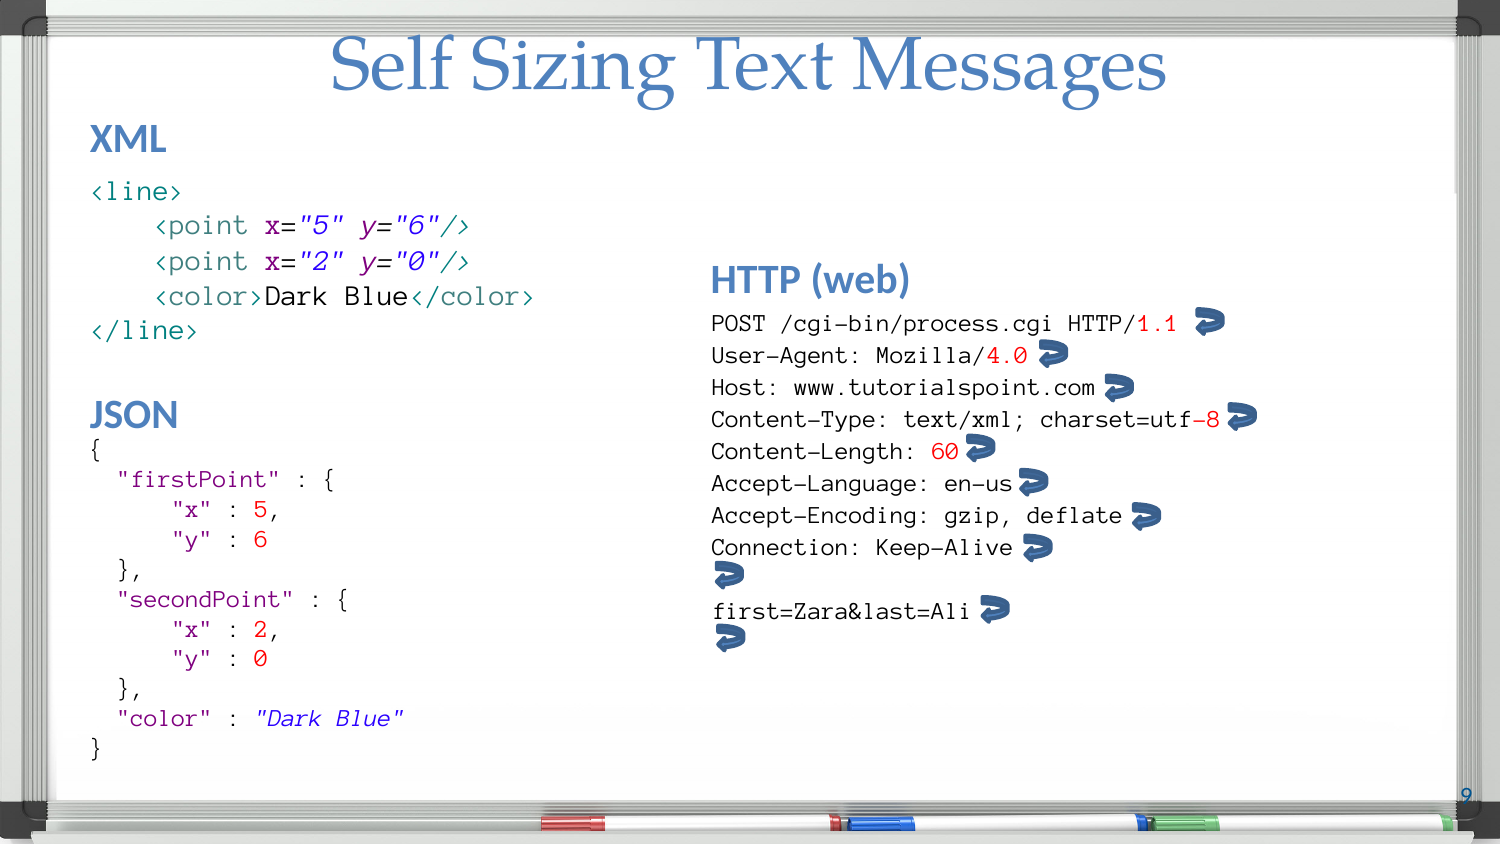

# Self Sizing Text Messages
XML
<line>
    <point x="5" y="6"/>
    <point x="2" y="0"/>
    <color>Dark Blue</color>
</line>
HTTP (web)
POST /cgi-bin/process.cgi HTTP/1.1
User-Agent: Mozilla/4.0
Host: www.tutorialspoint.com
Content-Type: text/xml; charset=utf-8
Content-Length: 60
Accept-Language: en-us
Accept-Encoding: gzip, deflate
Connection: Keep-Alive

first=Zara&last=Ali

JSON

{
  "firstPoint" : {
      "x" : 5,
      "y" : 6
  },
  "secondPoint" : {
      "x" : 2,
      "y" : 0
  },
  "color" : "Dark Blue"
}

9